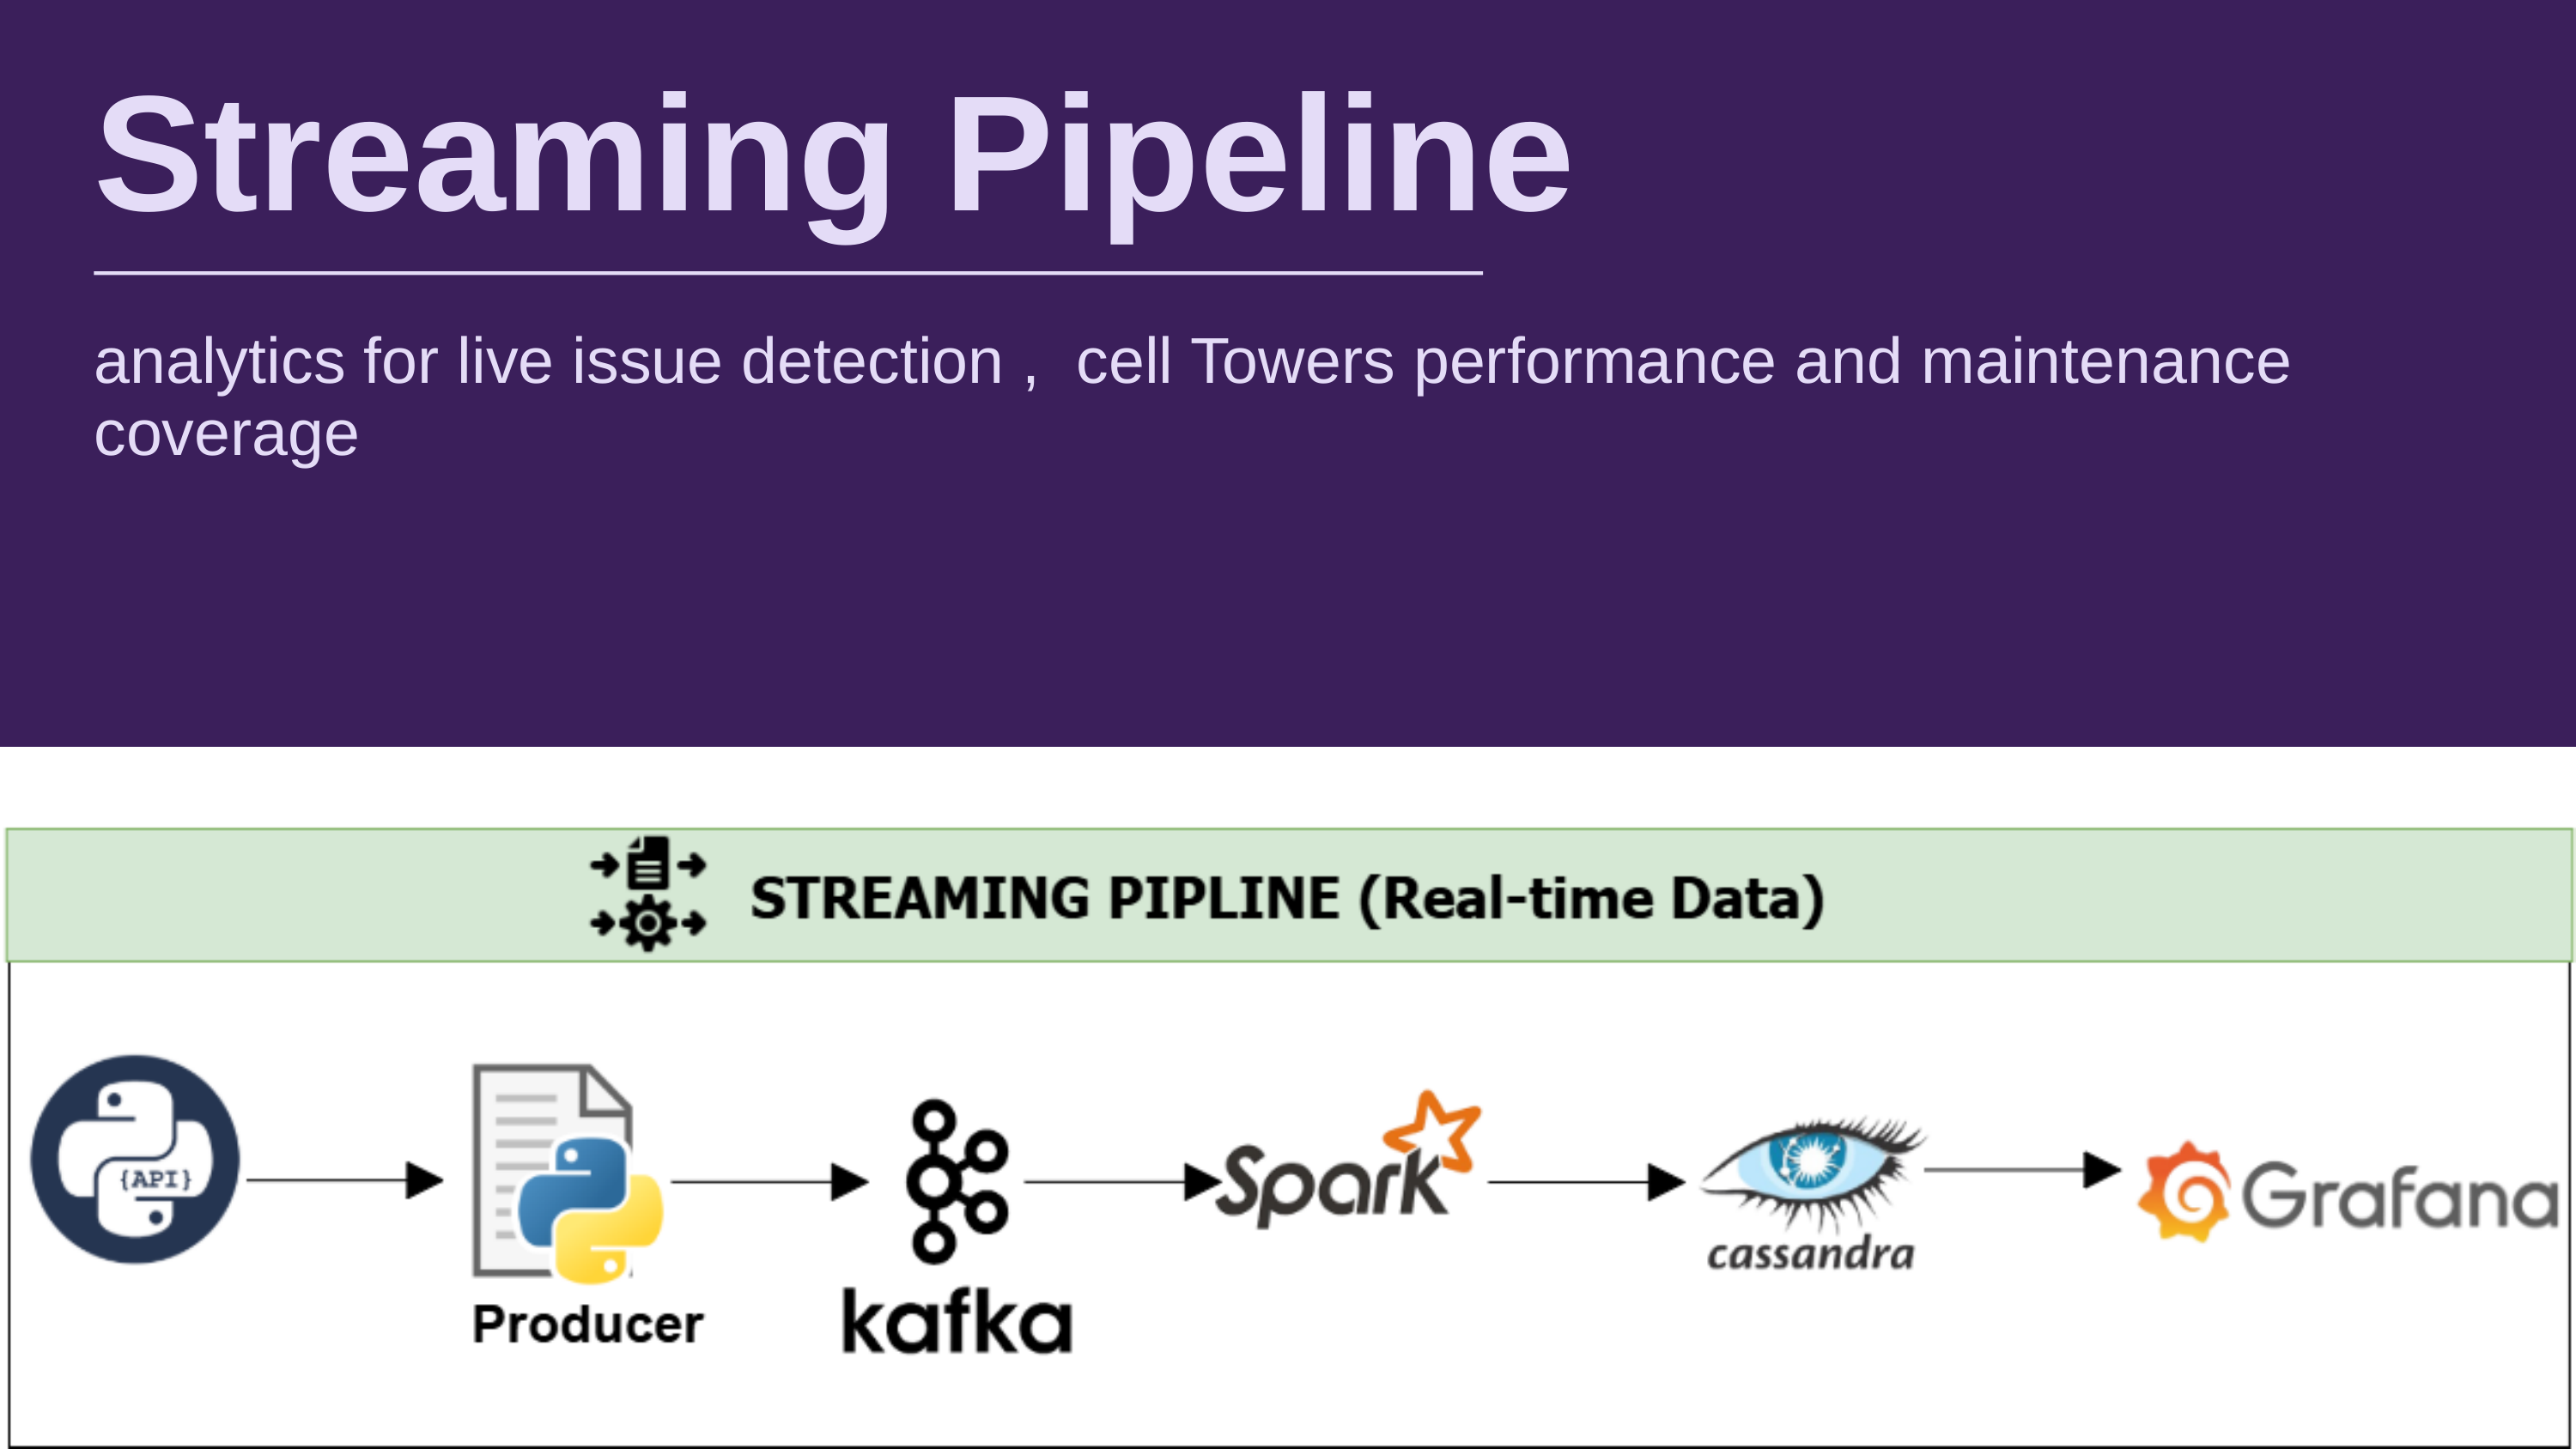

Streaming Pipeline

analytics for live issue detection ,  cell Towers performance and maintenance coverage